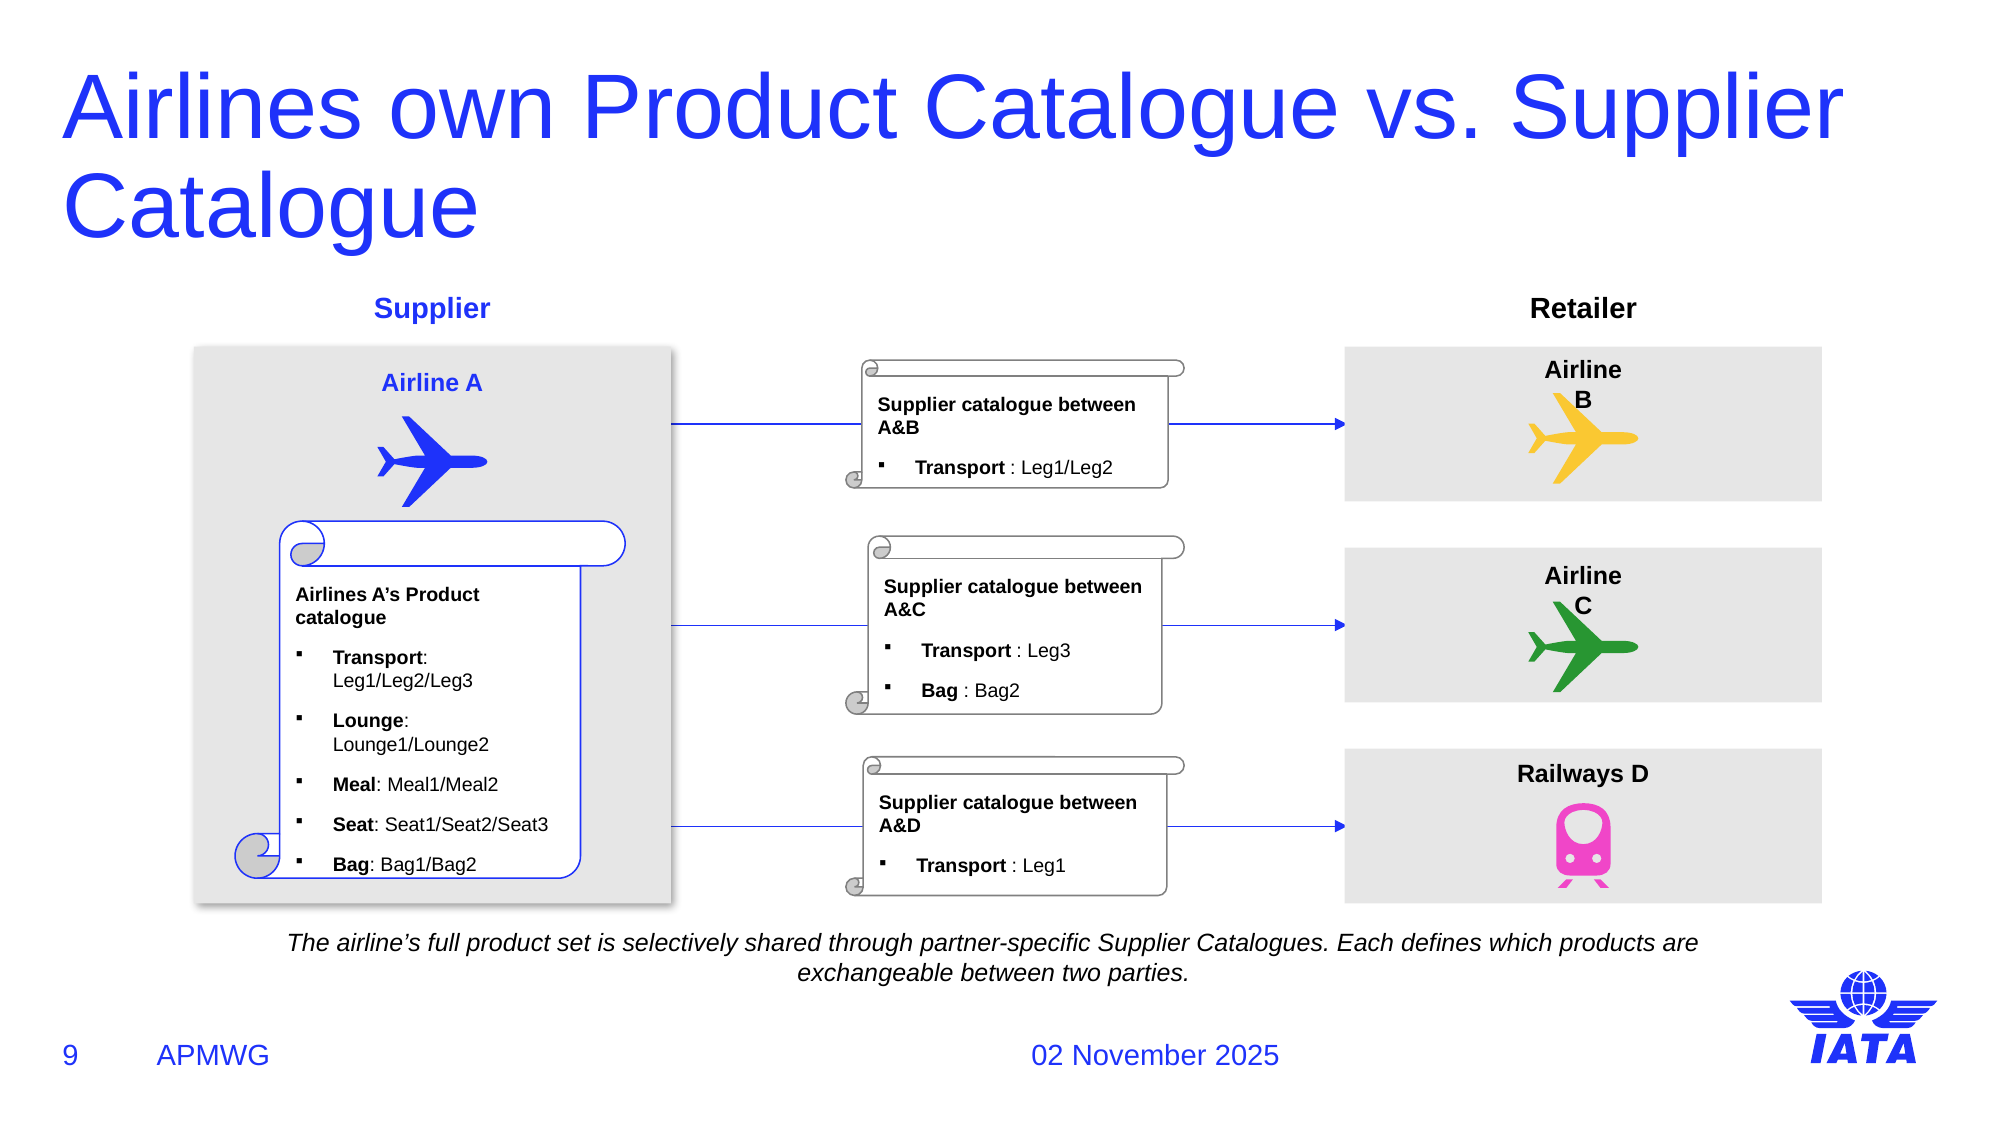

# Airlines own Product Catalogue vs. Supplier Catalogue
Supplier
Retailer

Airline B

Supplier catalogue between A&B
Transport : Leg1/Leg2

Airline A

Airlines A’s Product catalogue
Transport: Leg1/Leg2/Leg3
Lounge: Lounge1/Lounge2
Meal: Meal1/Meal2
Seat: Seat1/Seat2/Seat3
Bag: Bag1/Bag2

Supplier catalogue between A&C
Transport : Leg3
Bag : Bag2

Airline C

Railways D

Supplier catalogue between A&D
Transport : Leg1
The airline’s full product set is selectively shared through partner-specific Supplier Catalogues. Each defines which products are exchangeable between two parties.
9
APMWG
02 November 2025